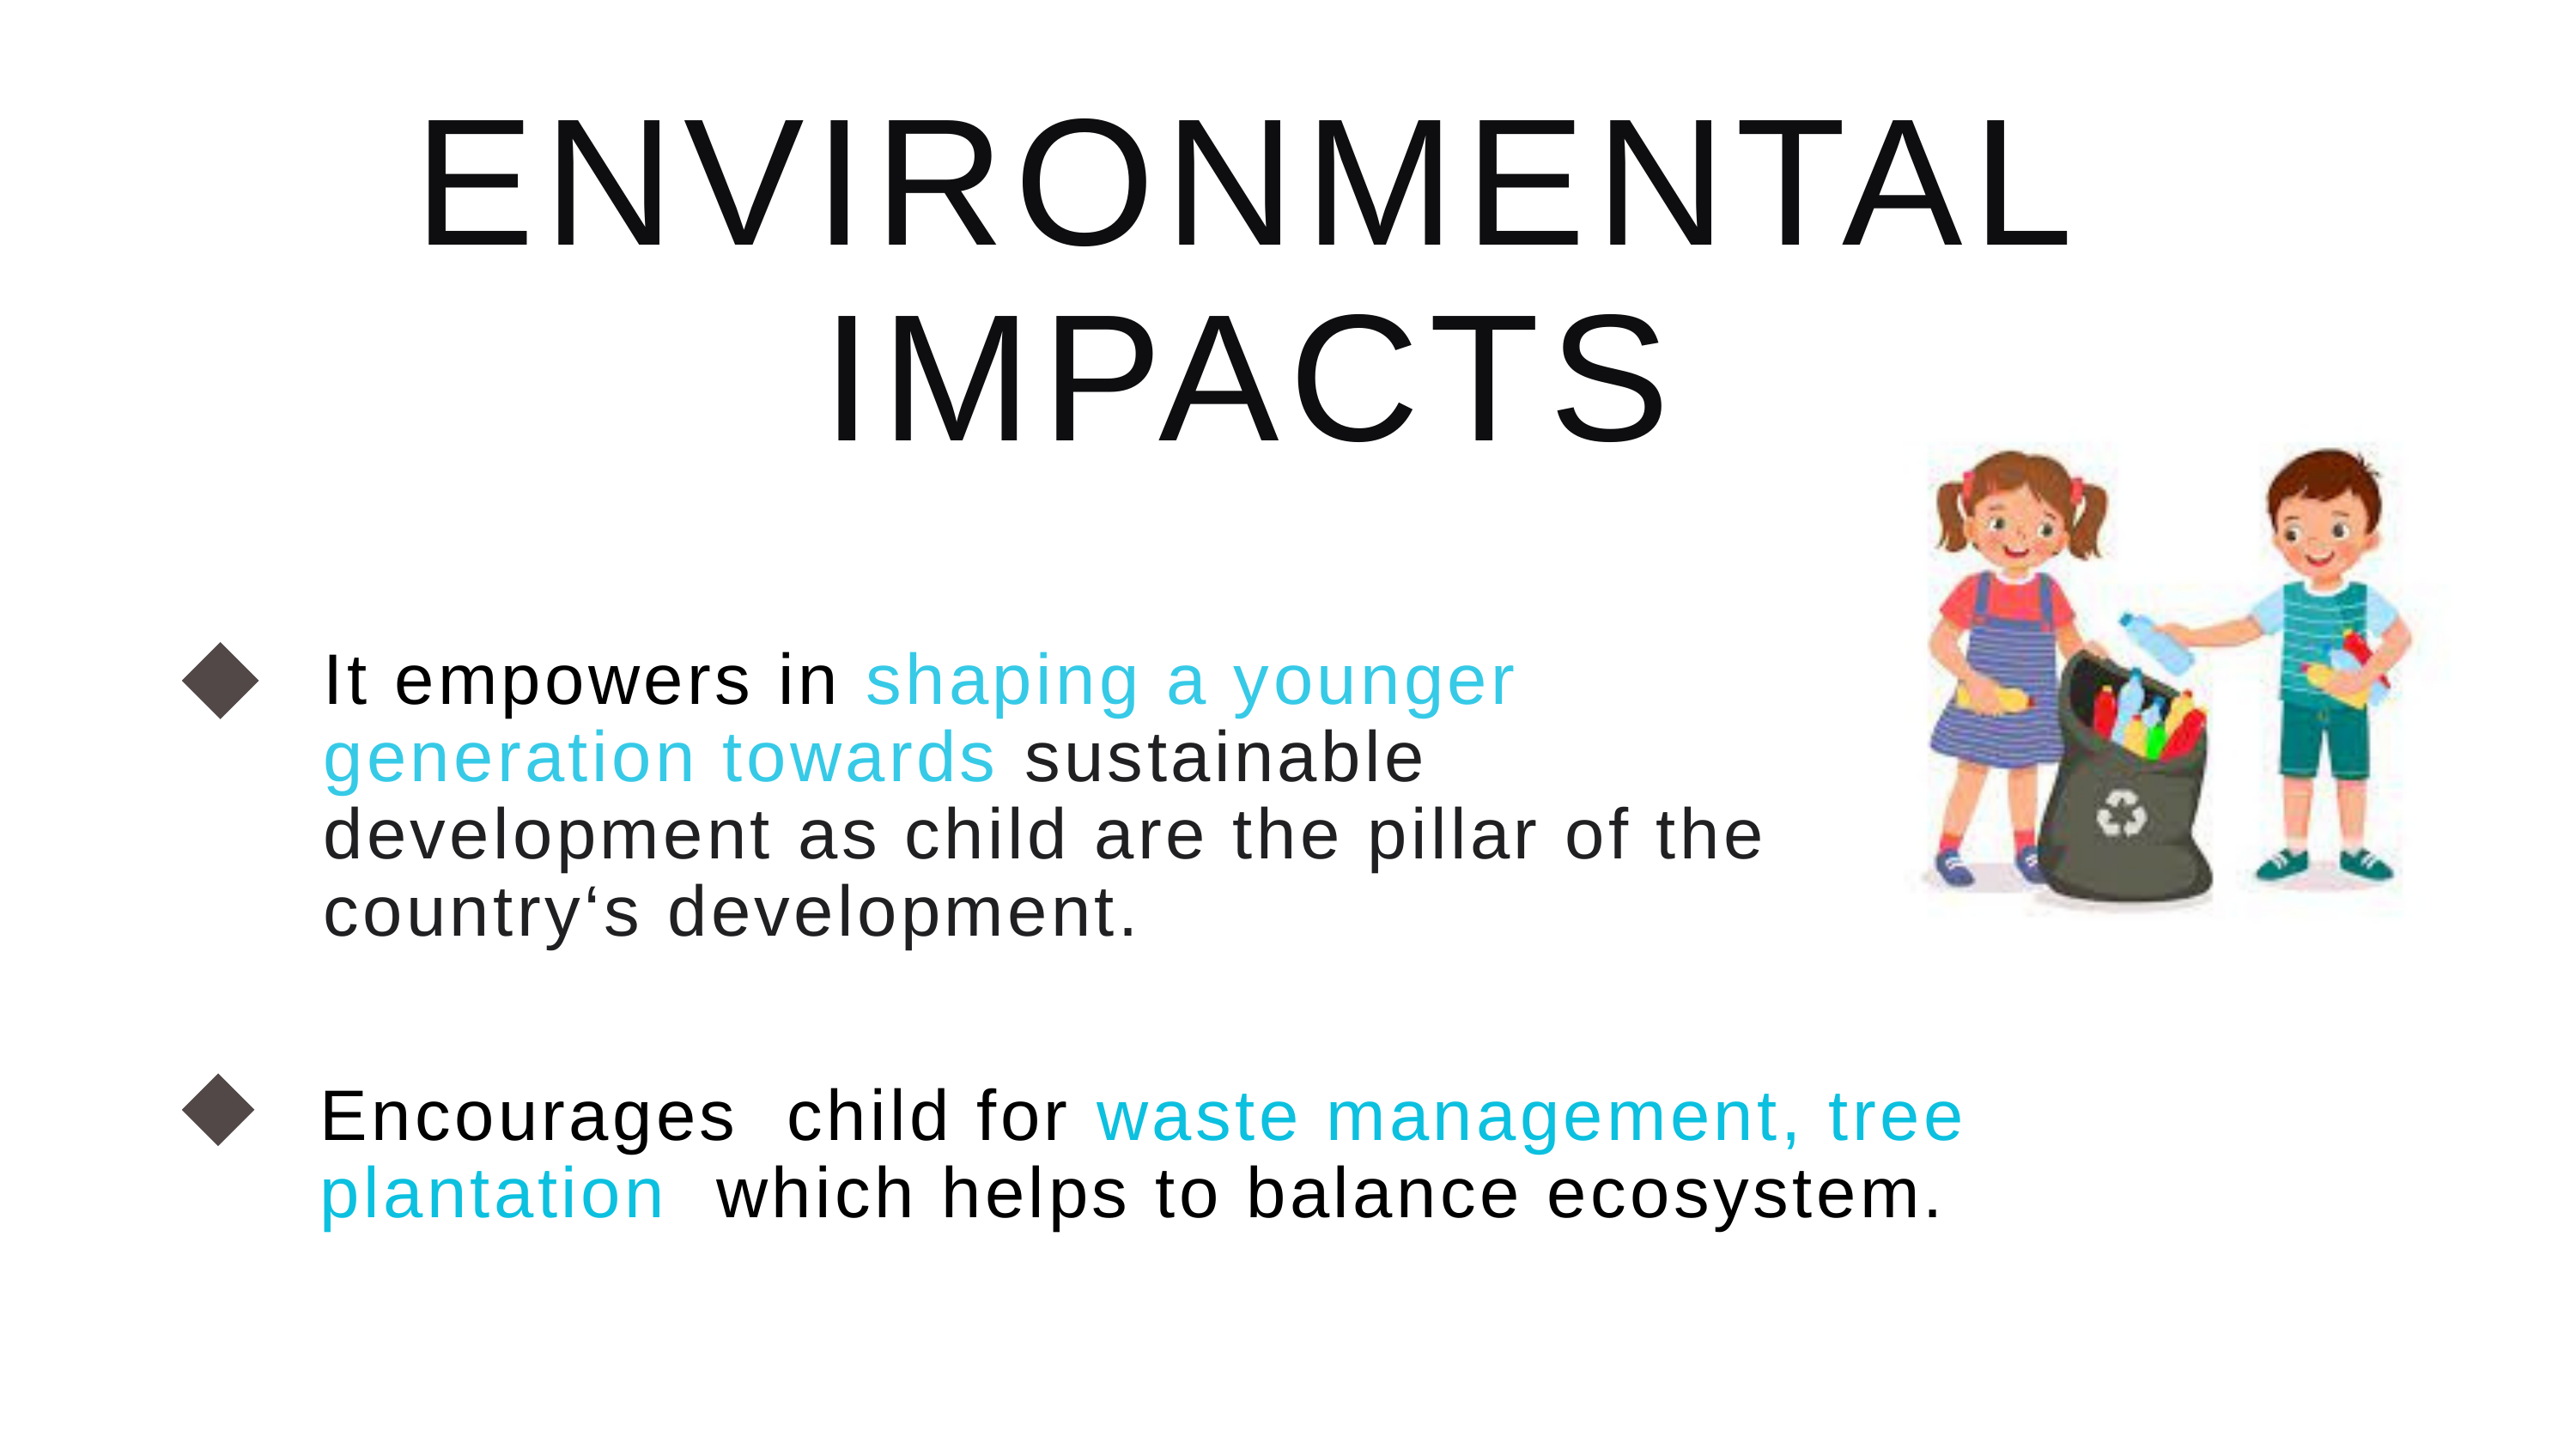

ENVIRONMENTAL IMPACTS

It empowers in shaping a younger generation towards sustainable development as child are the pillar of the country‘s development.

Encourages  child for waste management, tree plantation  which helps to balance ecosystem.